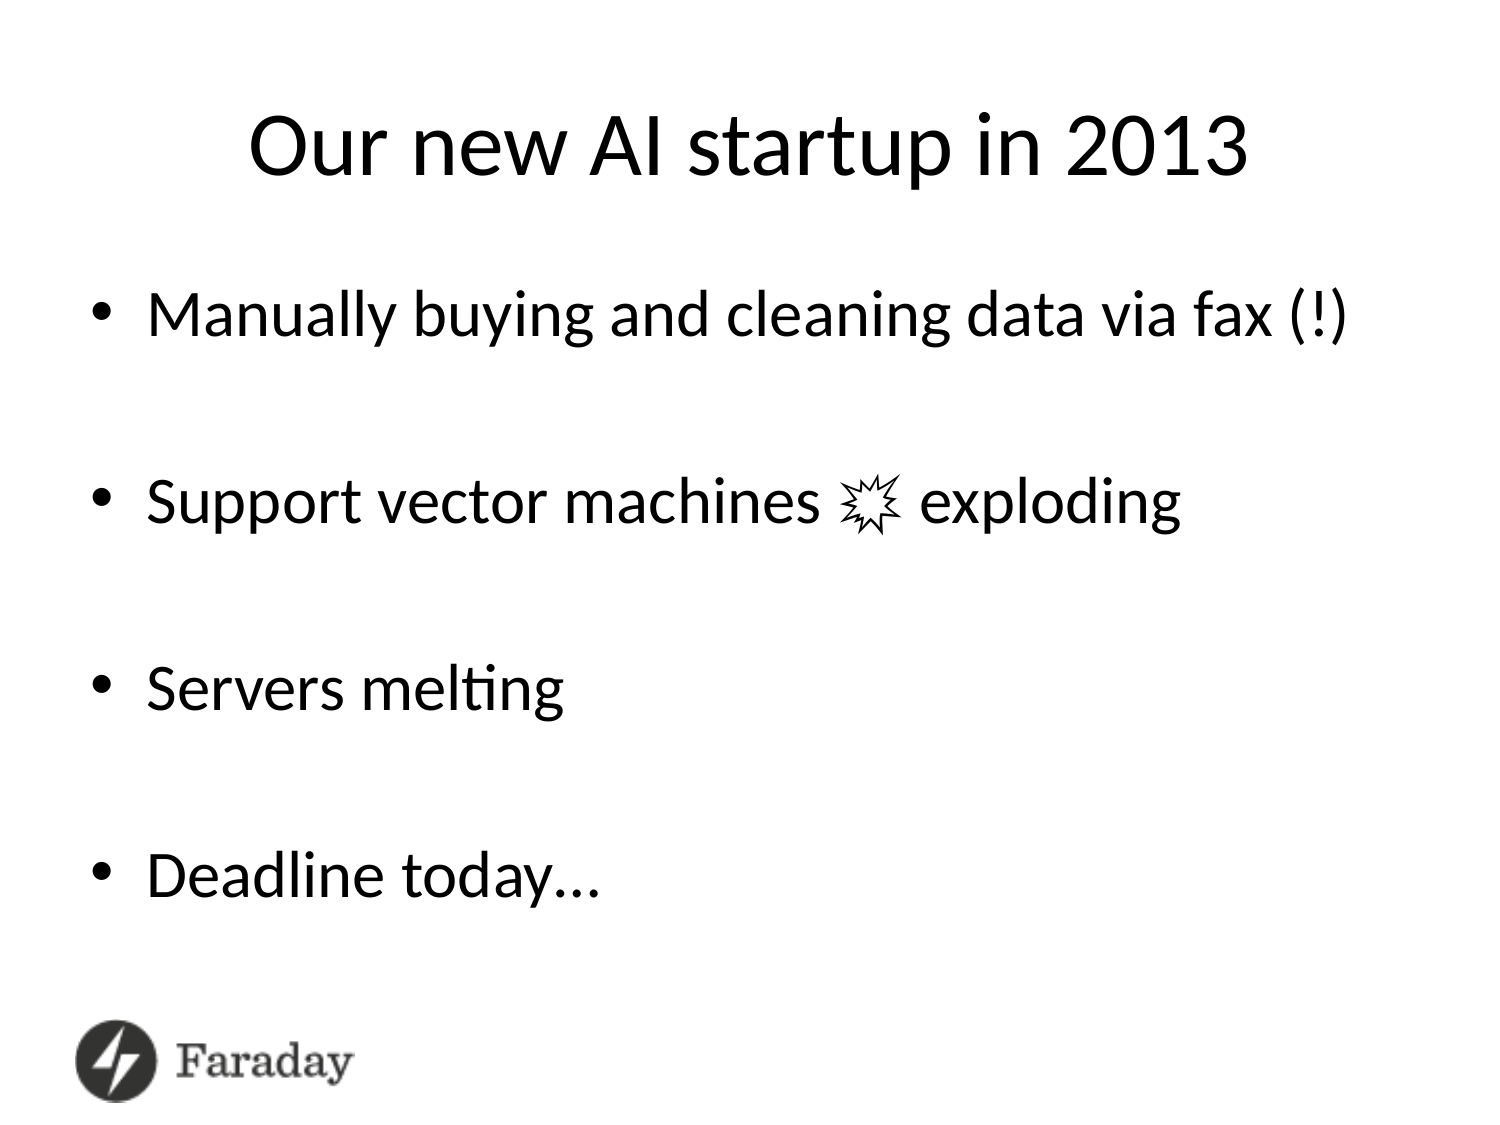

# Our new AI startup in 2013
Manually buying and cleaning data via fax (!)

Support vector machines 💥 exploding

Servers melting

Deadline today…